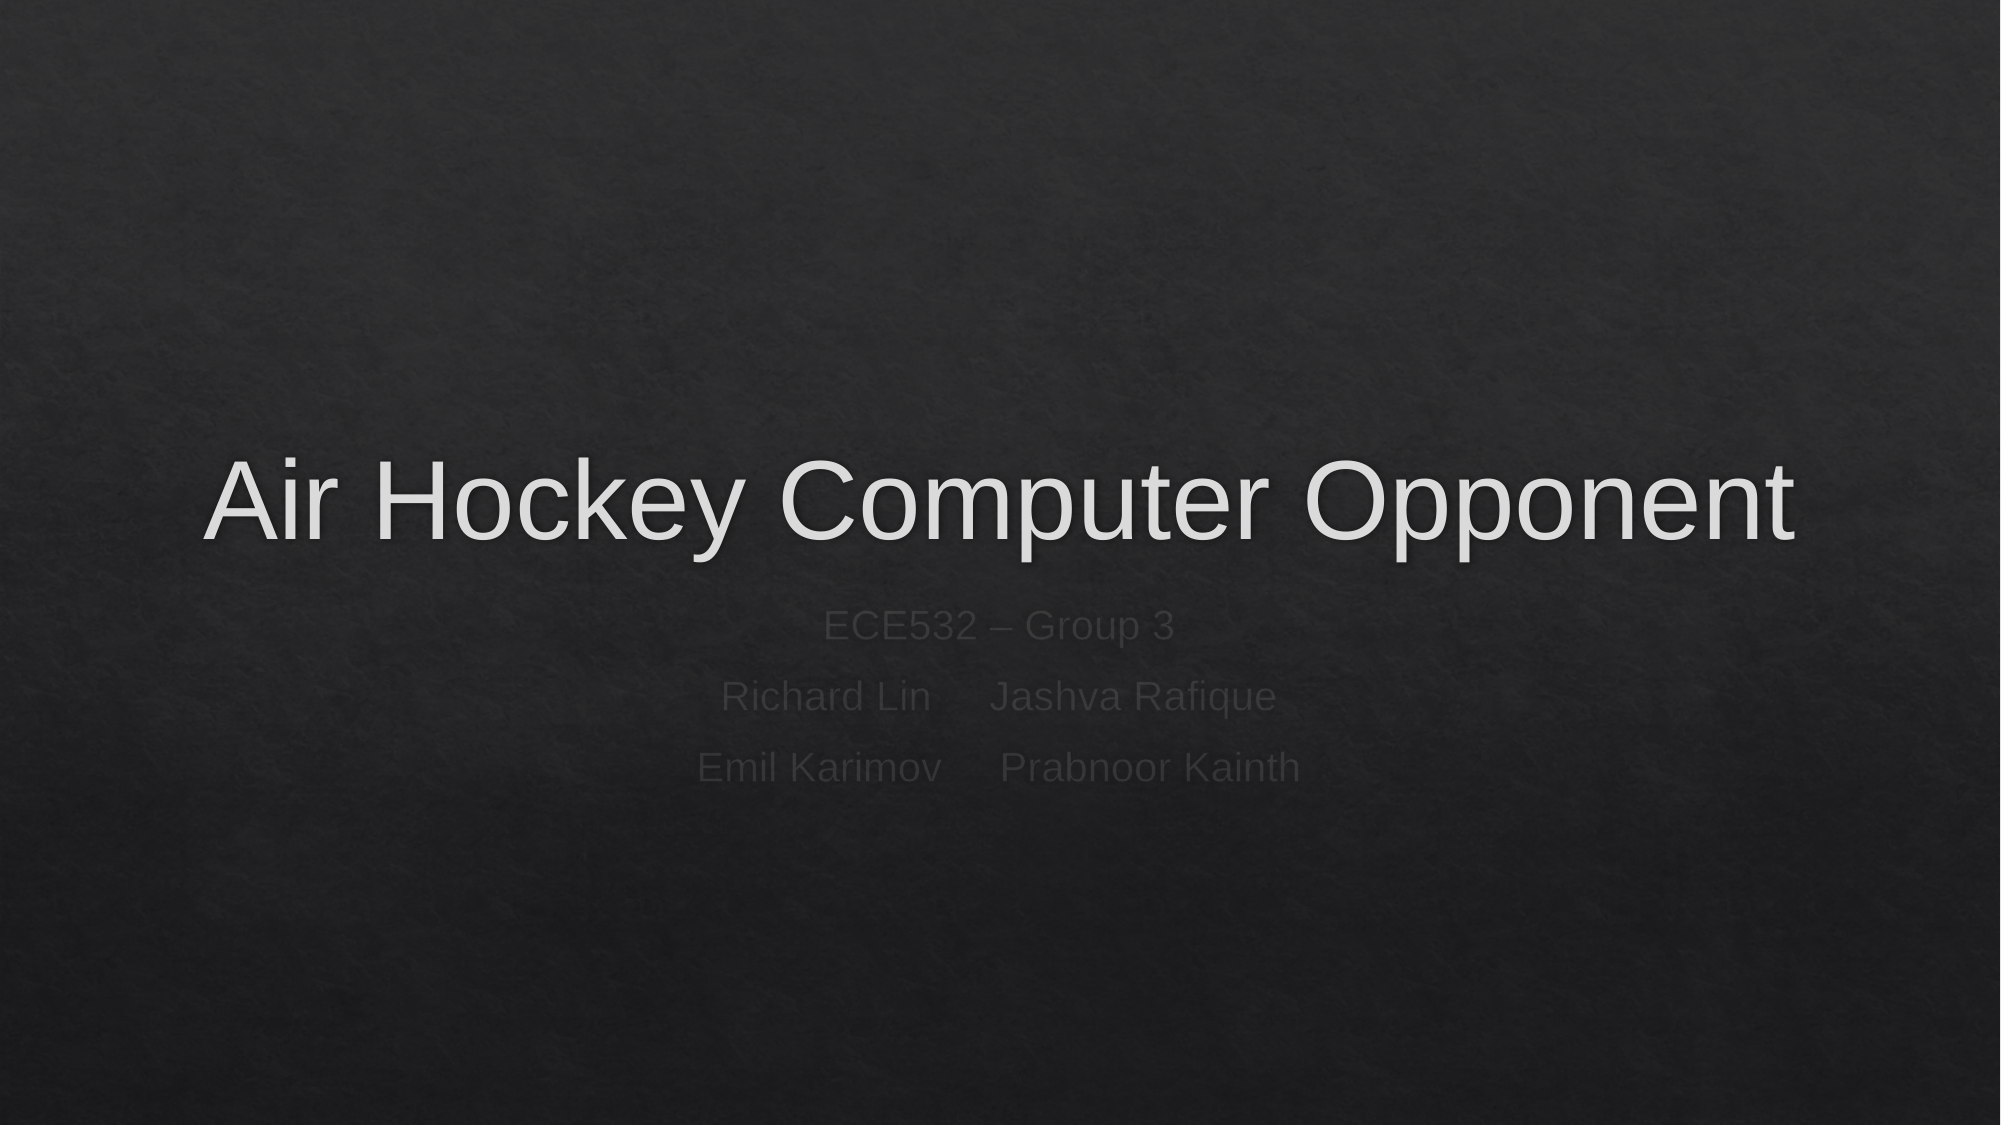

# Air Hockey Computer Opponent
ECE532 – Group 3
Richard Lin     Jashva Rafique
Emil Karimov     Prabnoor Kainth